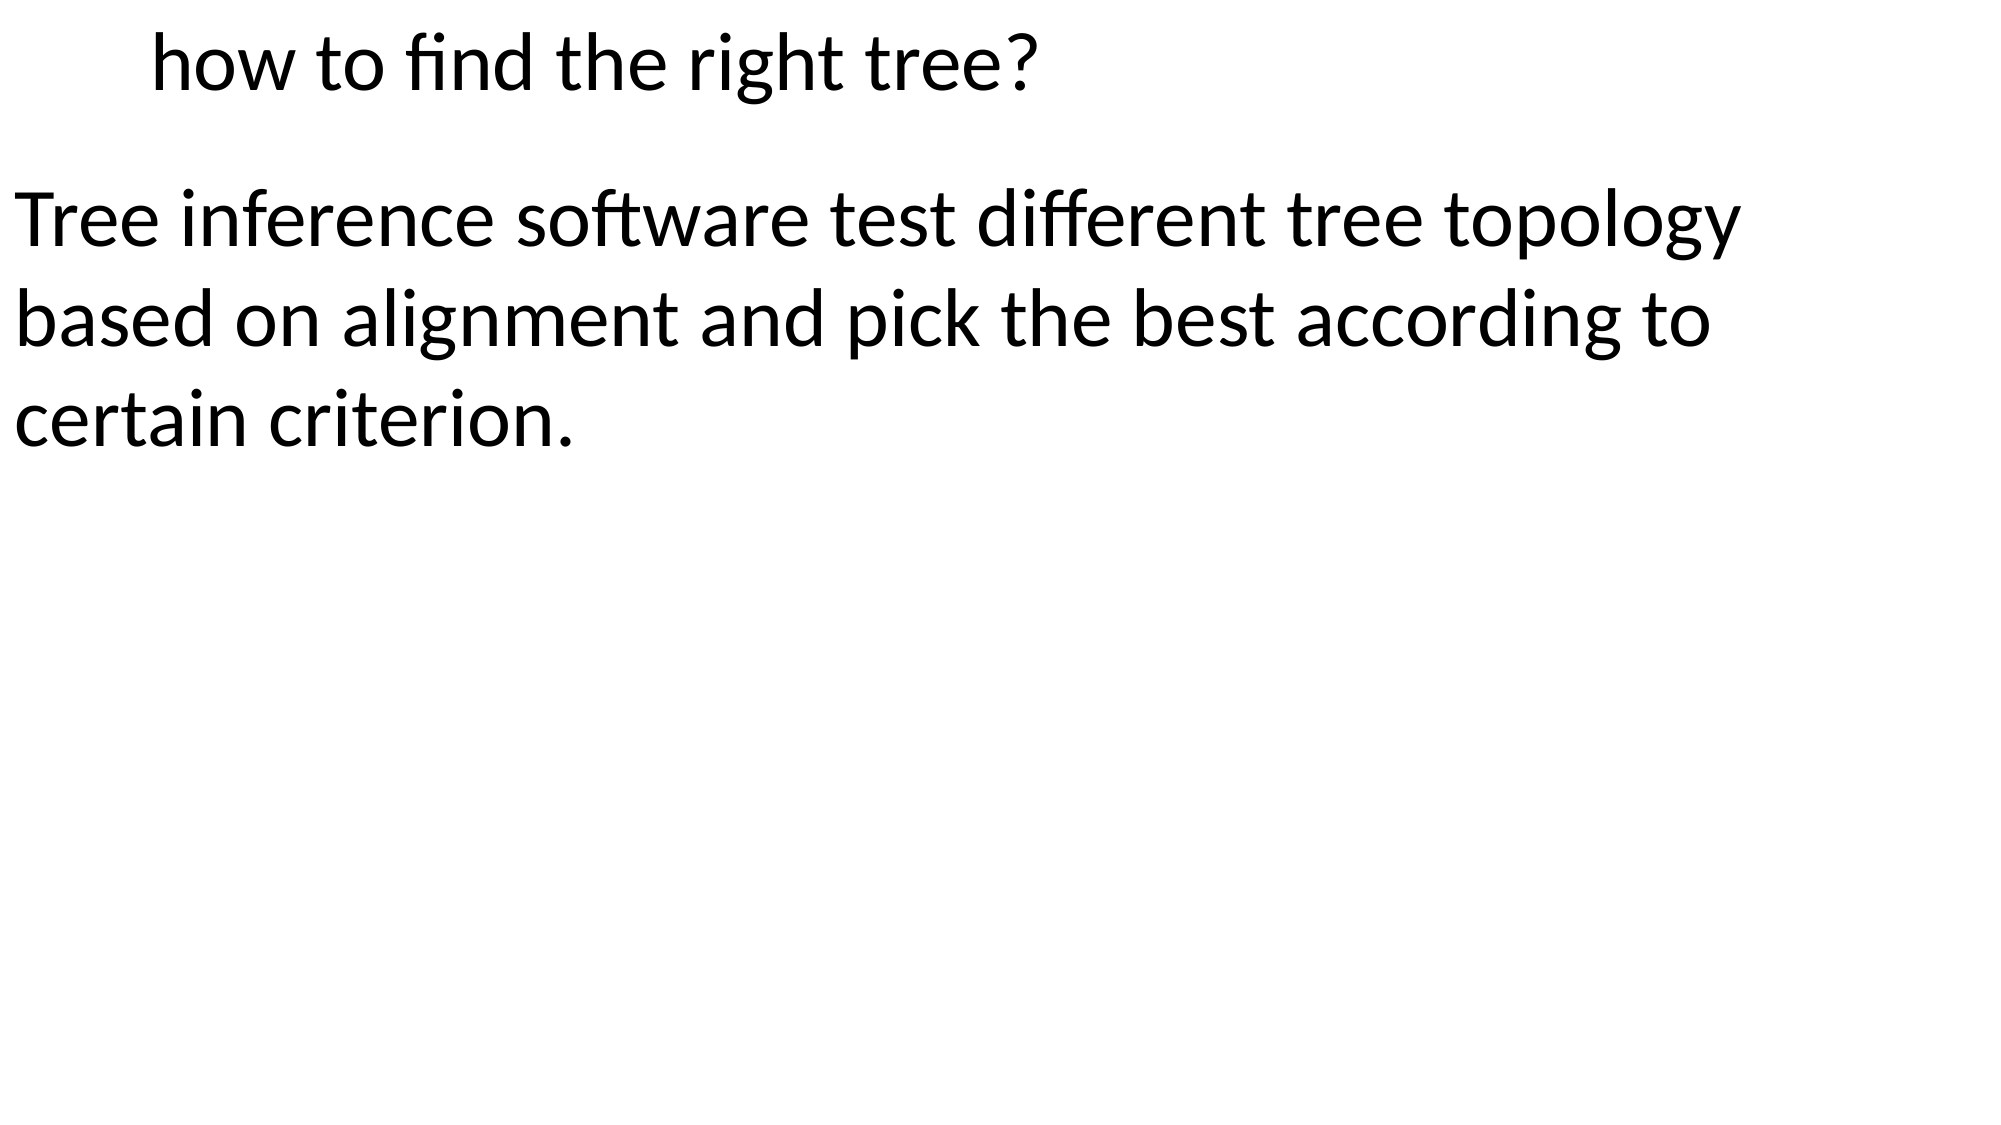

how to find the right tree?
Tree inference software test different tree topology
based on alignment and pick the best according to certain criterion.